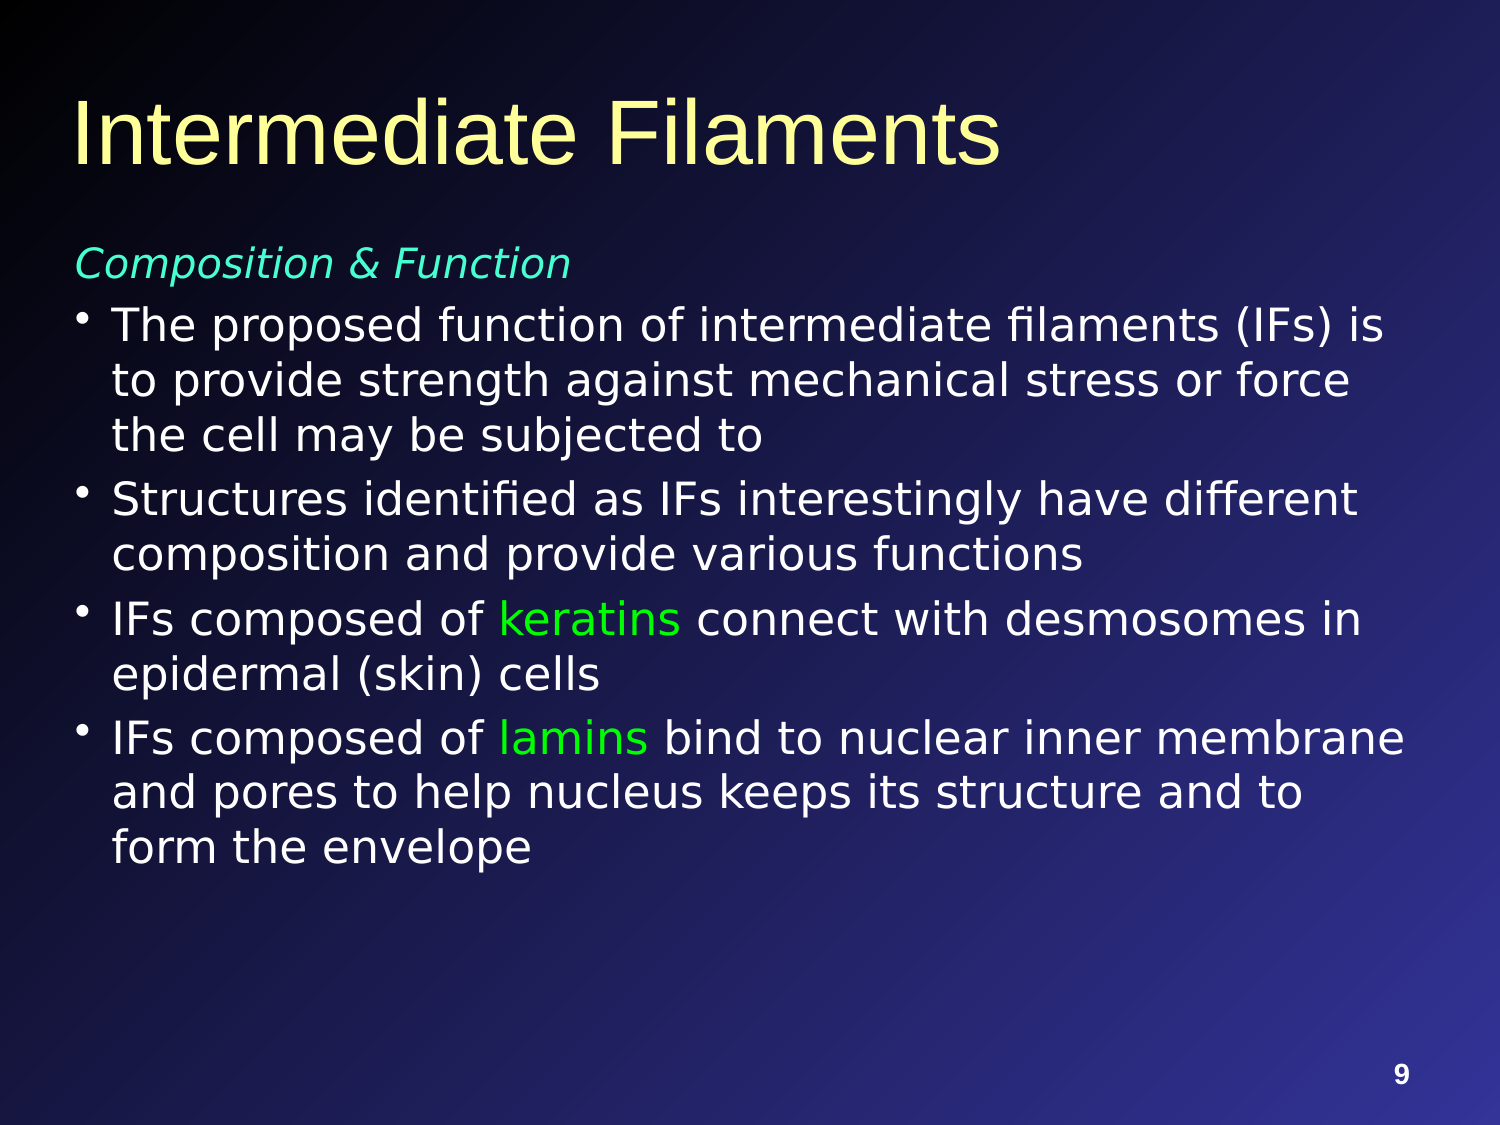

# Intermediate Filaments
Composition & Function
The proposed function of intermediate filaments (IFs) is to provide strength against mechanical stress or force the cell may be subjected to
Structures identified as IFs interestingly have different composition and provide various functions
IFs composed of keratins connect with desmosomes in epidermal (skin) cells
IFs composed of lamins bind to nuclear inner membrane and pores to help nucleus keeps its structure and to form the envelope

9